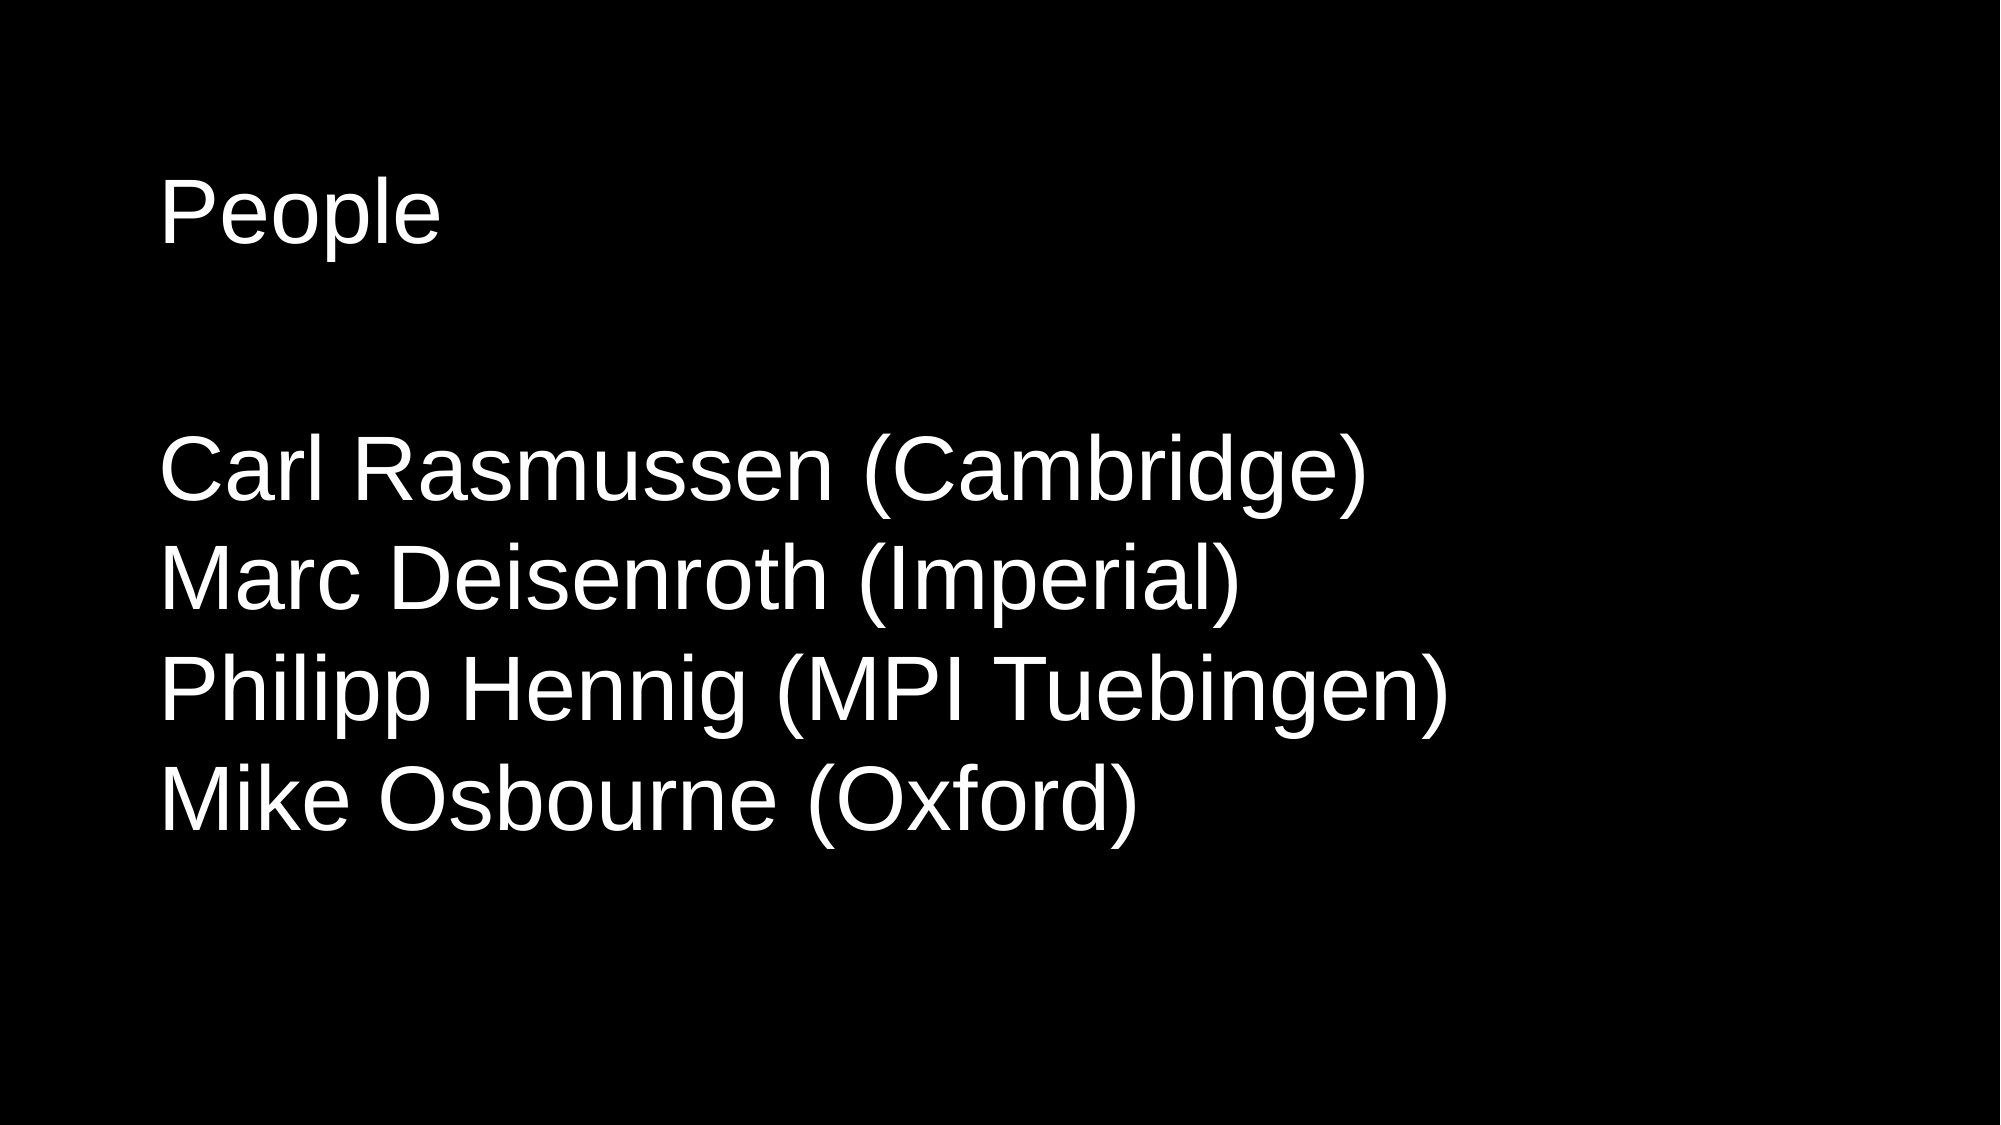

# People
Carl Rasmussen (Cambridge)
Marc Deisenroth (Imperial)
Philipp Hennig (MPI Tuebingen)
Mike Osbourne (Oxford)